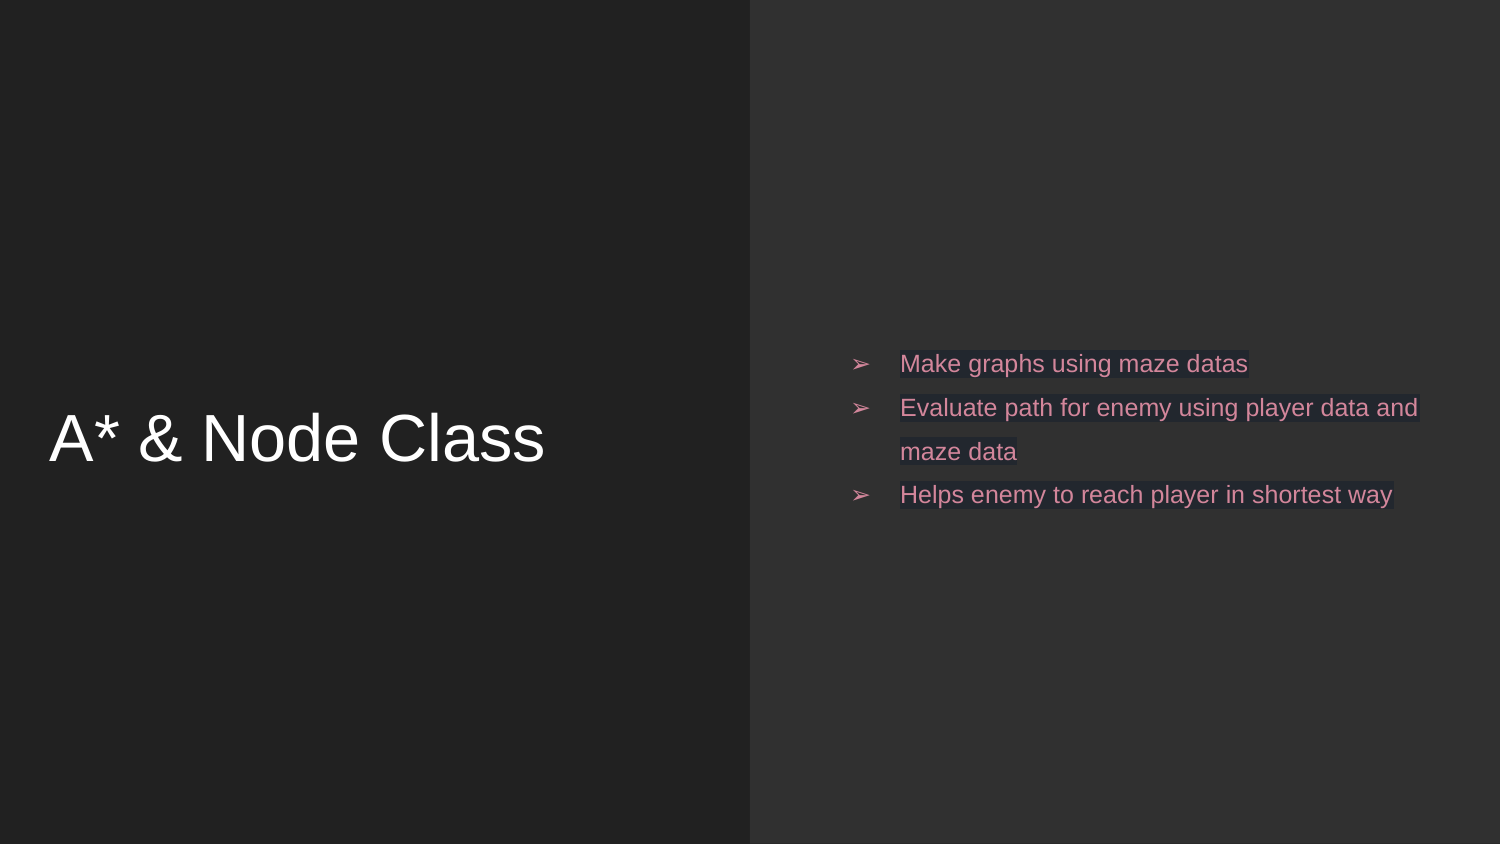

Make graphs using maze datas
Evaluate path for enemy using player data and maze data
Helps enemy to reach player in shortest way
A* & Node Class